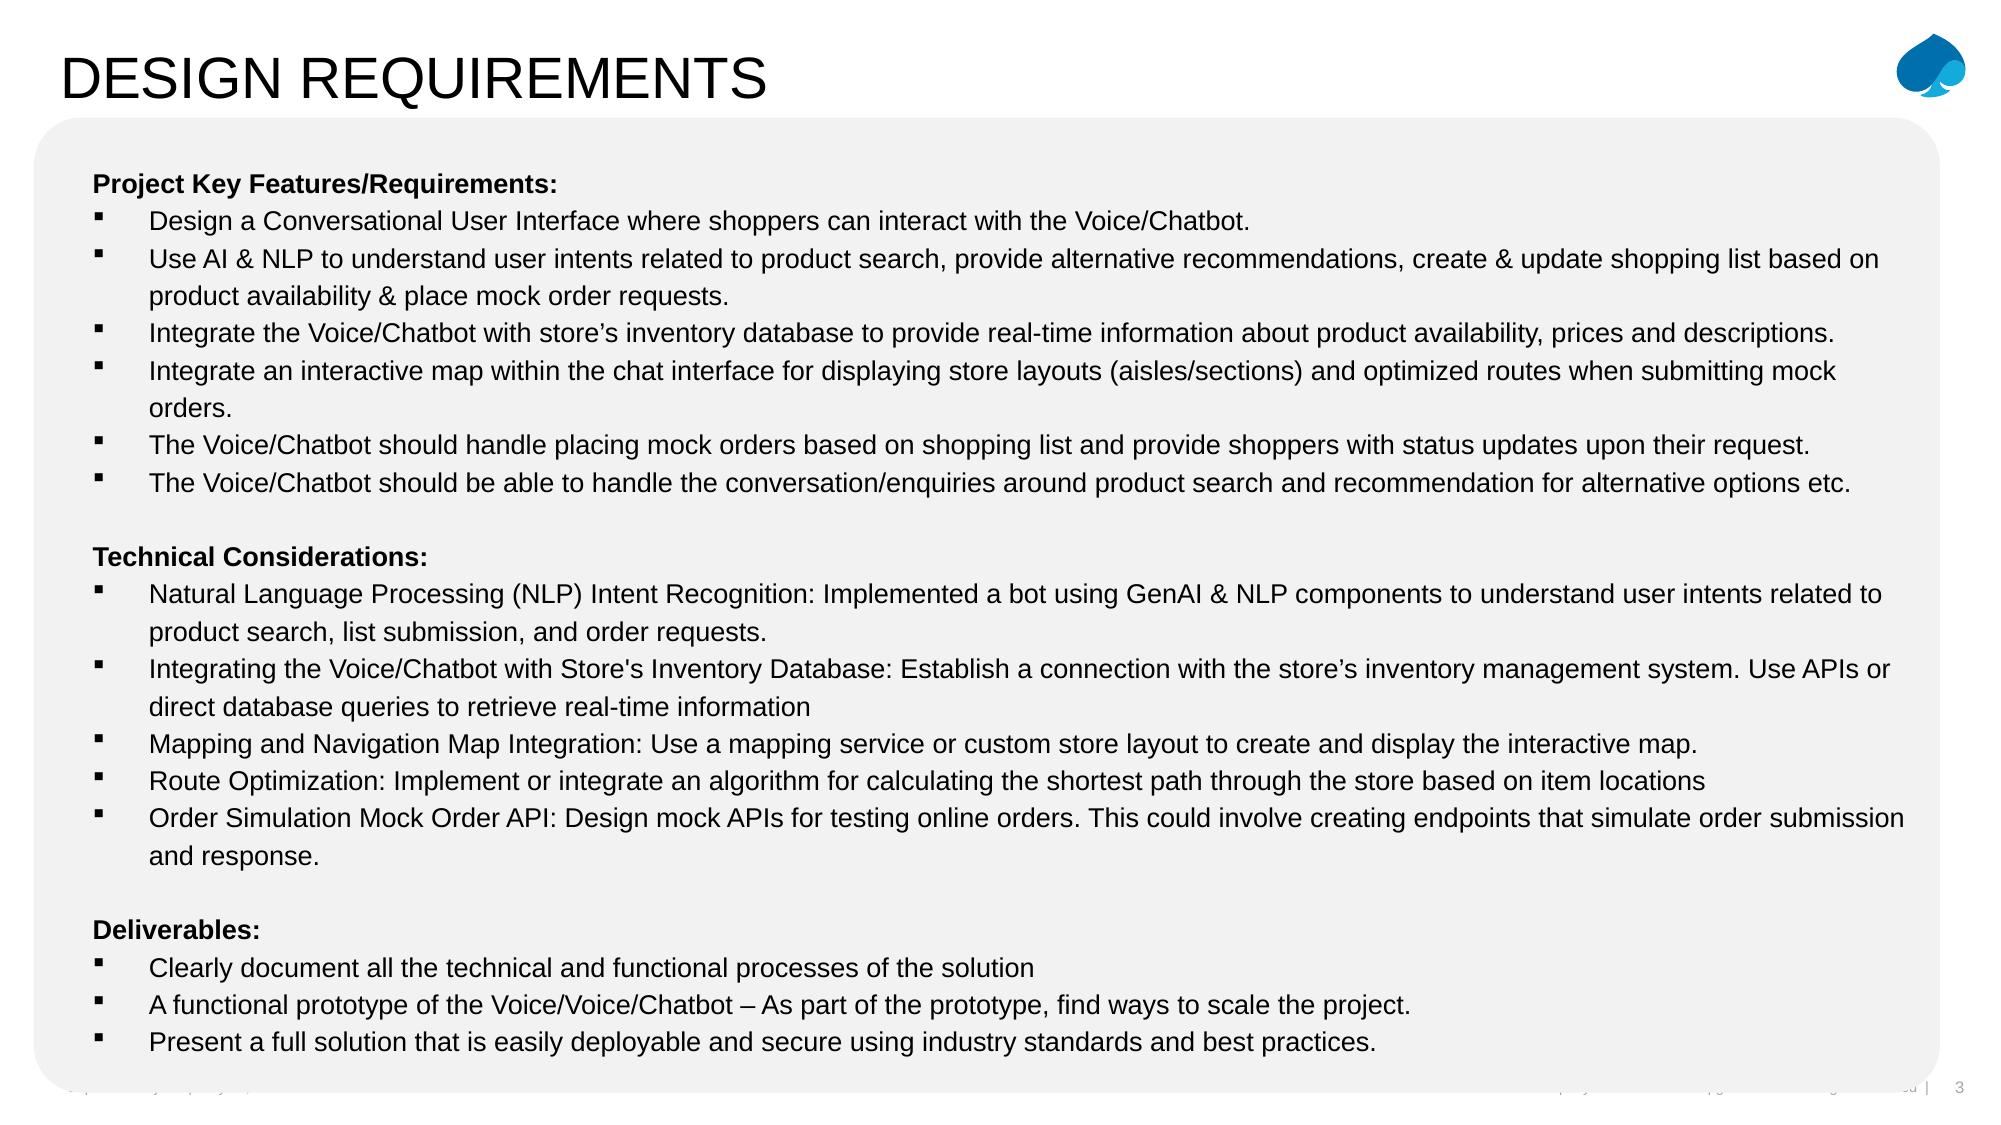

# Design Requirements
Project Key Features/Requirements:
Design a Conversational User Interface where shoppers can interact with the Voice/Chatbot.
Use AI & NLP to understand user intents related to product search, provide alternative recommendations, create & update shopping list based on product availability & place mock order requests.
Integrate the Voice/Chatbot with store’s inventory database to provide real-time information about product availability, prices and descriptions.
Integrate an interactive map within the chat interface for displaying store layouts (aisles/sections) and optimized routes when submitting mock orders.
The Voice/Chatbot should handle placing mock orders based on shopping list and provide shoppers with status updates upon their request.
The Voice/Chatbot should be able to handle the conversation/enquiries around product search and recommendation for alternative options etc.

Technical Considerations:
Natural Language Processing (NLP) Intent Recognition: Implemented a bot using GenAI & NLP components to understand user intents related to product search, list submission, and order requests.
Integrating the Voice/Chatbot with Store's Inventory Database: Establish a connection with the store’s inventory management system. Use APIs or direct database queries to retrieve real-time information
Mapping and Navigation Map Integration: Use a mapping service or custom store layout to create and display the interactive map.
Route Optimization: Implement or integrate an algorithm for calculating the shortest path through the store based on item locations
Order Simulation Mock Order API: Design mock APIs for testing online orders. This could involve creating endpoints that simulate order submission and response.

Deliverables:
Clearly document all the technical and functional processes of the solution
A functional prototype of the Voice/Voice/Chatbot – As part of the prototype, find ways to scale the project.
Present a full solution that is easily deployable and secure using industry standards and best practices.